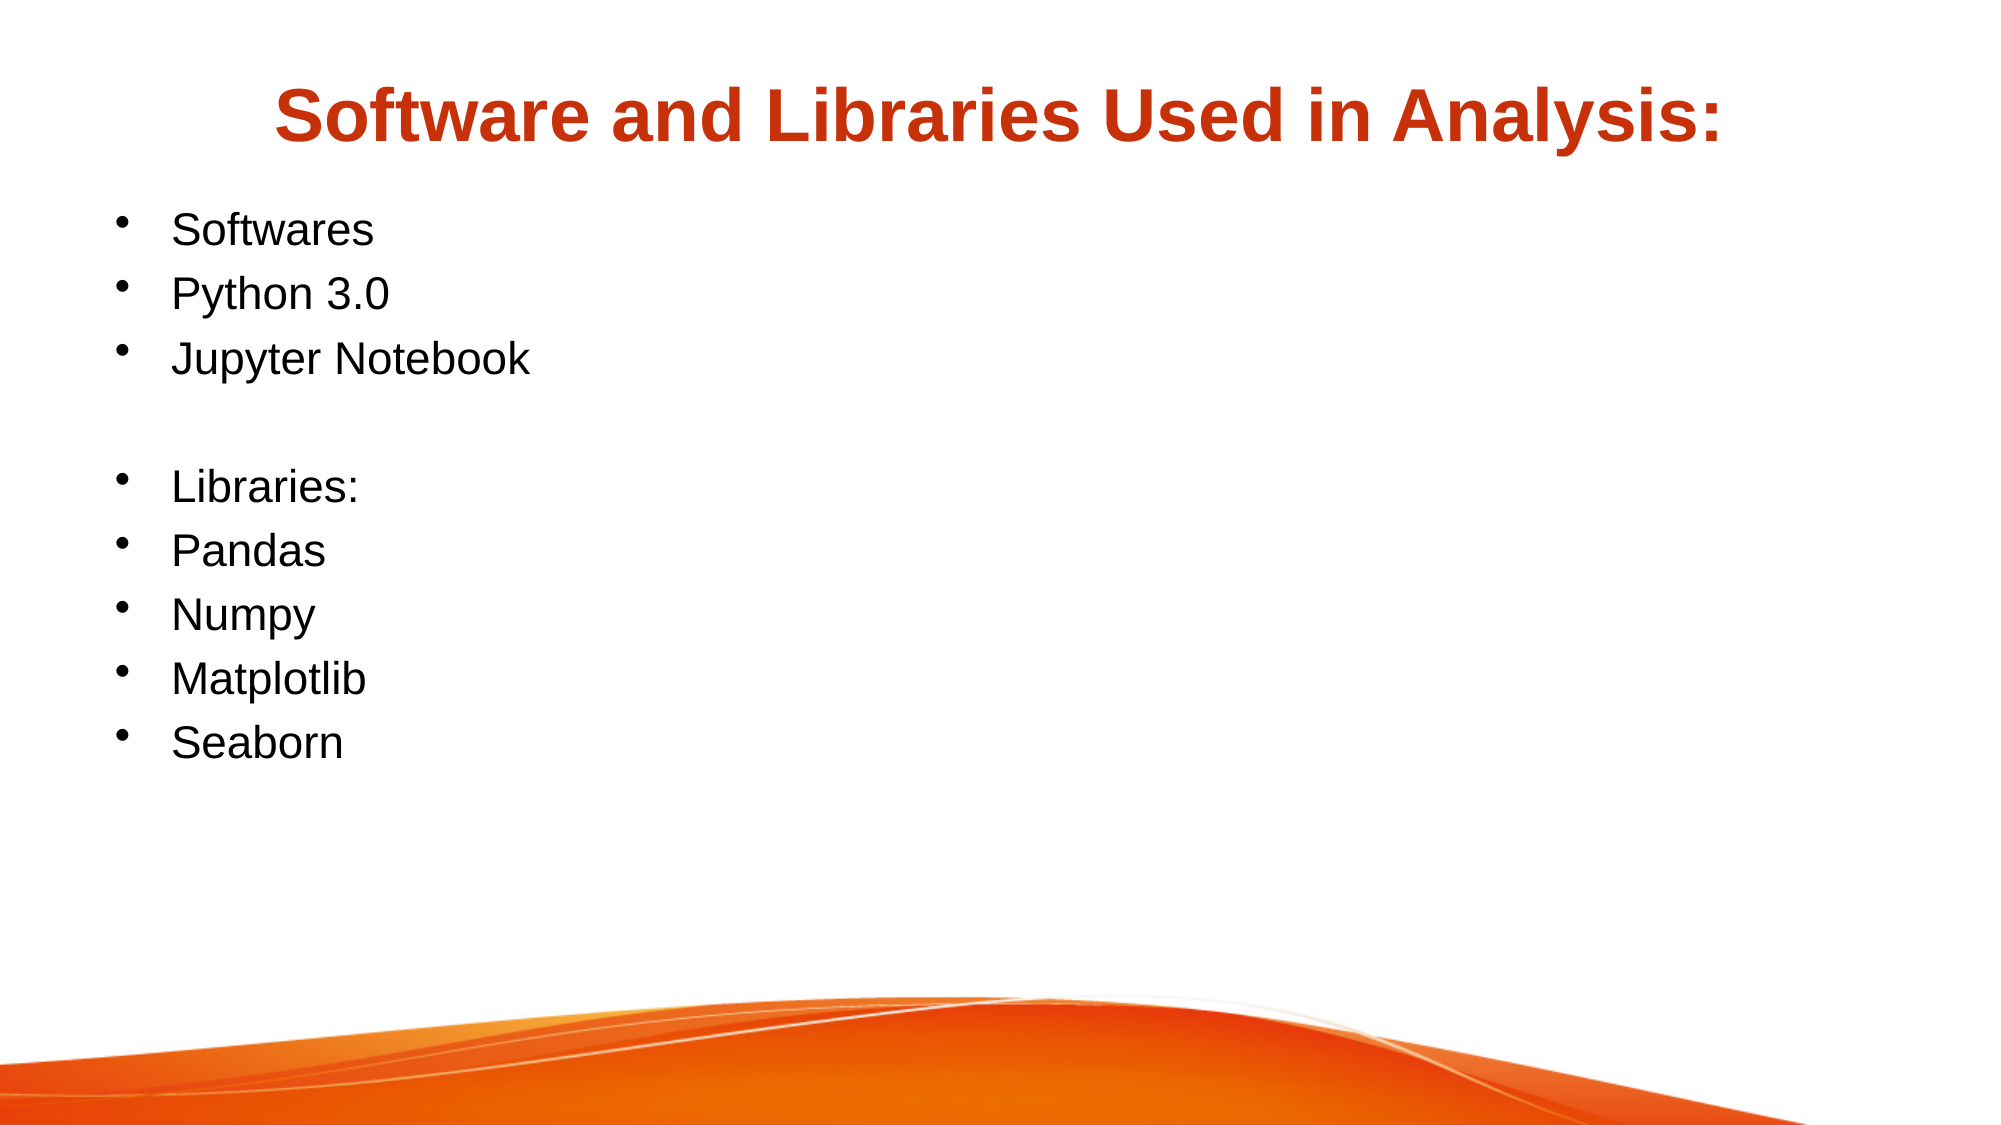

# Software and Libraries Used in Analysis:
Softwares
Python 3.0
Jupyter Notebook

Libraries:
Pandas
Numpy
Matplotlib
Seaborn